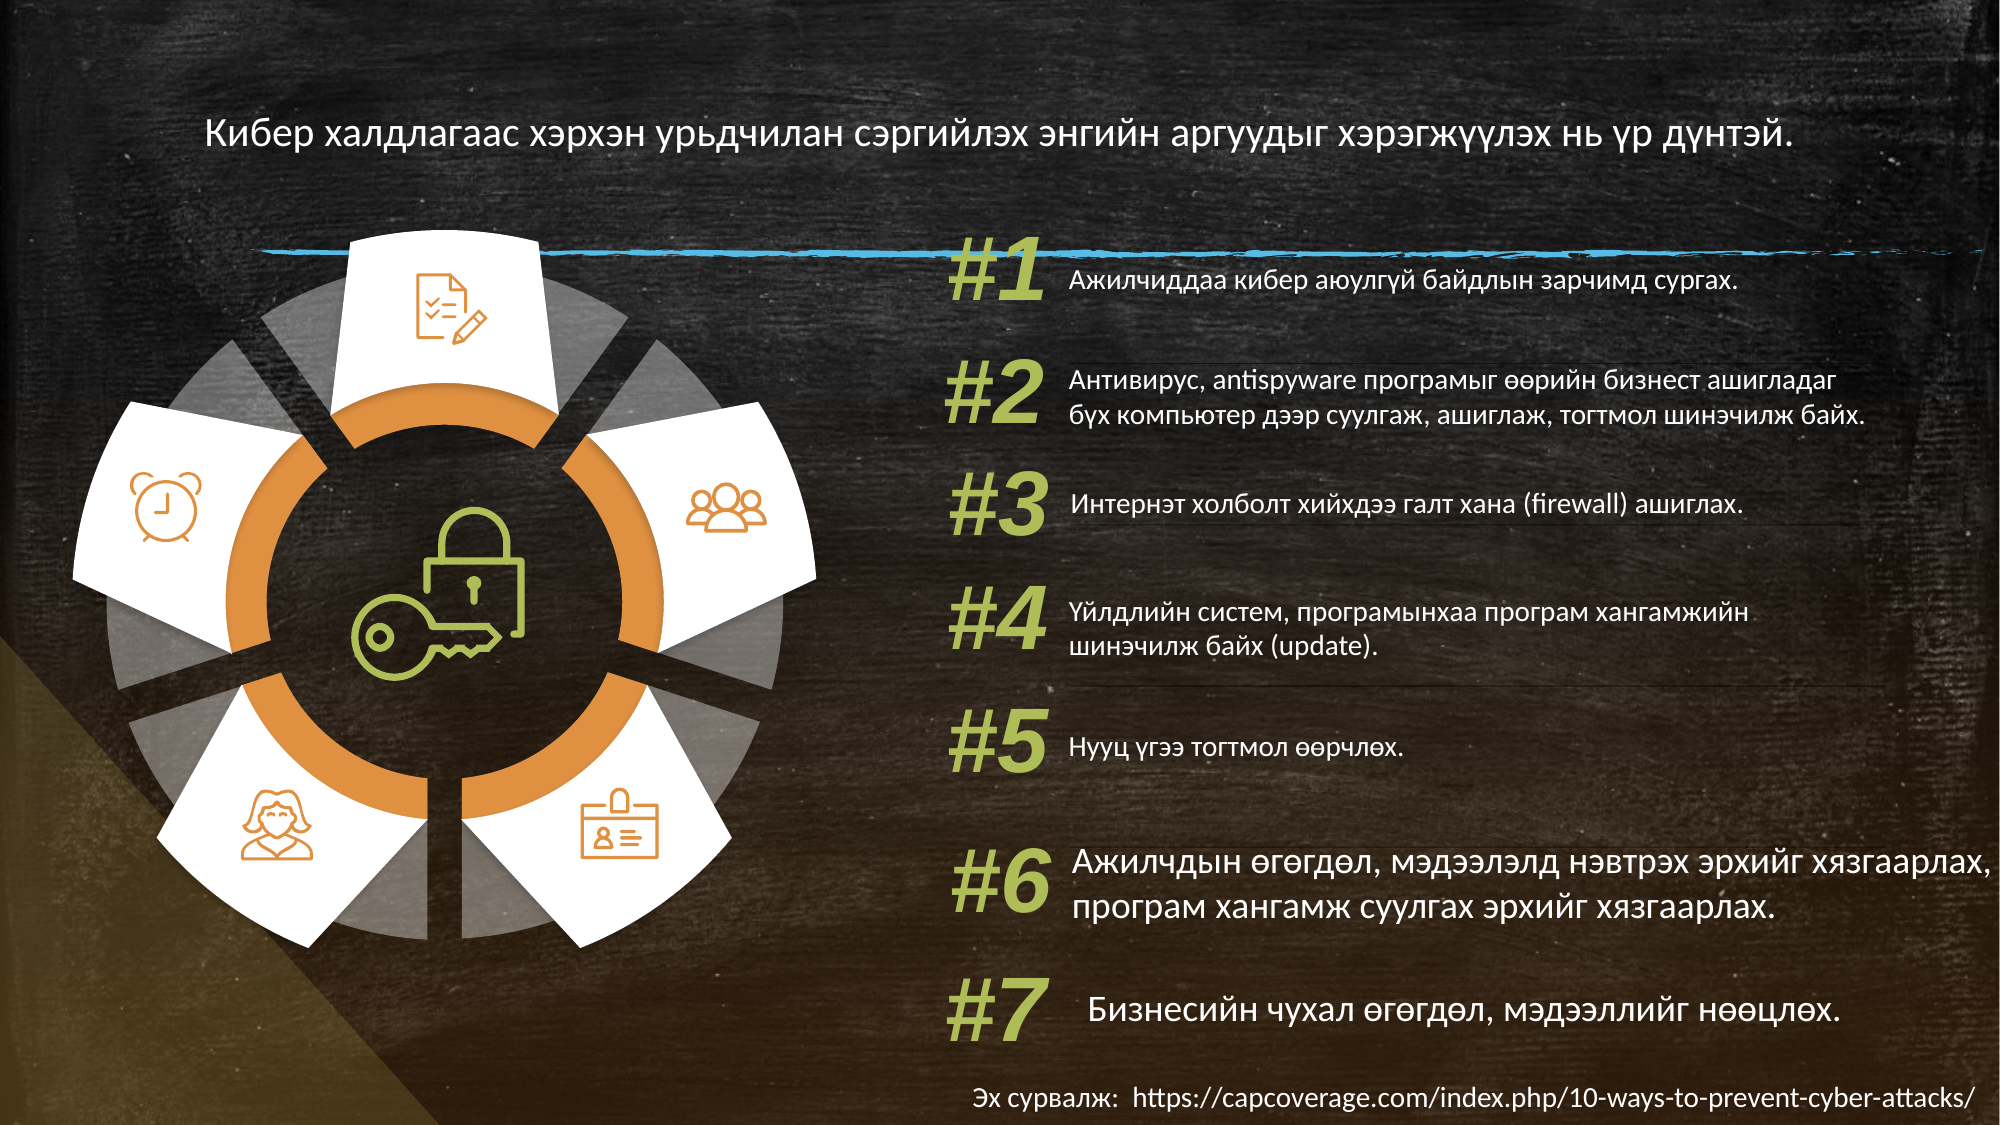

# Кибер халдлагаас хэрхэн урьдчилан сэргийлэх энгийн аргуудыг хэрэгжүүлэх нь үр дүнтэй.
#1
Ажилчиддаа кибер аюулгүй байдлын зарчимд сургах.
#2
Антивирус, antispyware програмыг өөрийн бизнест ашигладаг бүх компьютер дээр суулгаж, ашиглаж, тогтмол шинэчилж байх.
#3
Интернэт холболт хийхдээ галт хана (firewall) ашиглах.
#4
Үйлдлийн систем, програмынхаа програм хангамжийн шинэчилж байх (update).
#5
Нууц үгээ тогтмол өөрчлөх.

#6
Ажилчдын өгөгдөл, мэдээлэлд нэвтрэх эрхийг хязгаарлах, програм хангамж суулгах эрхийг хязгаарлах.
#7
Бизнесийн чухал өгөгдөл, мэдээллийг нөөцлөх.
Эх сурвалж:  https://capcoverage.com/index.php/10-ways-to-prevent-cyber-attacks/